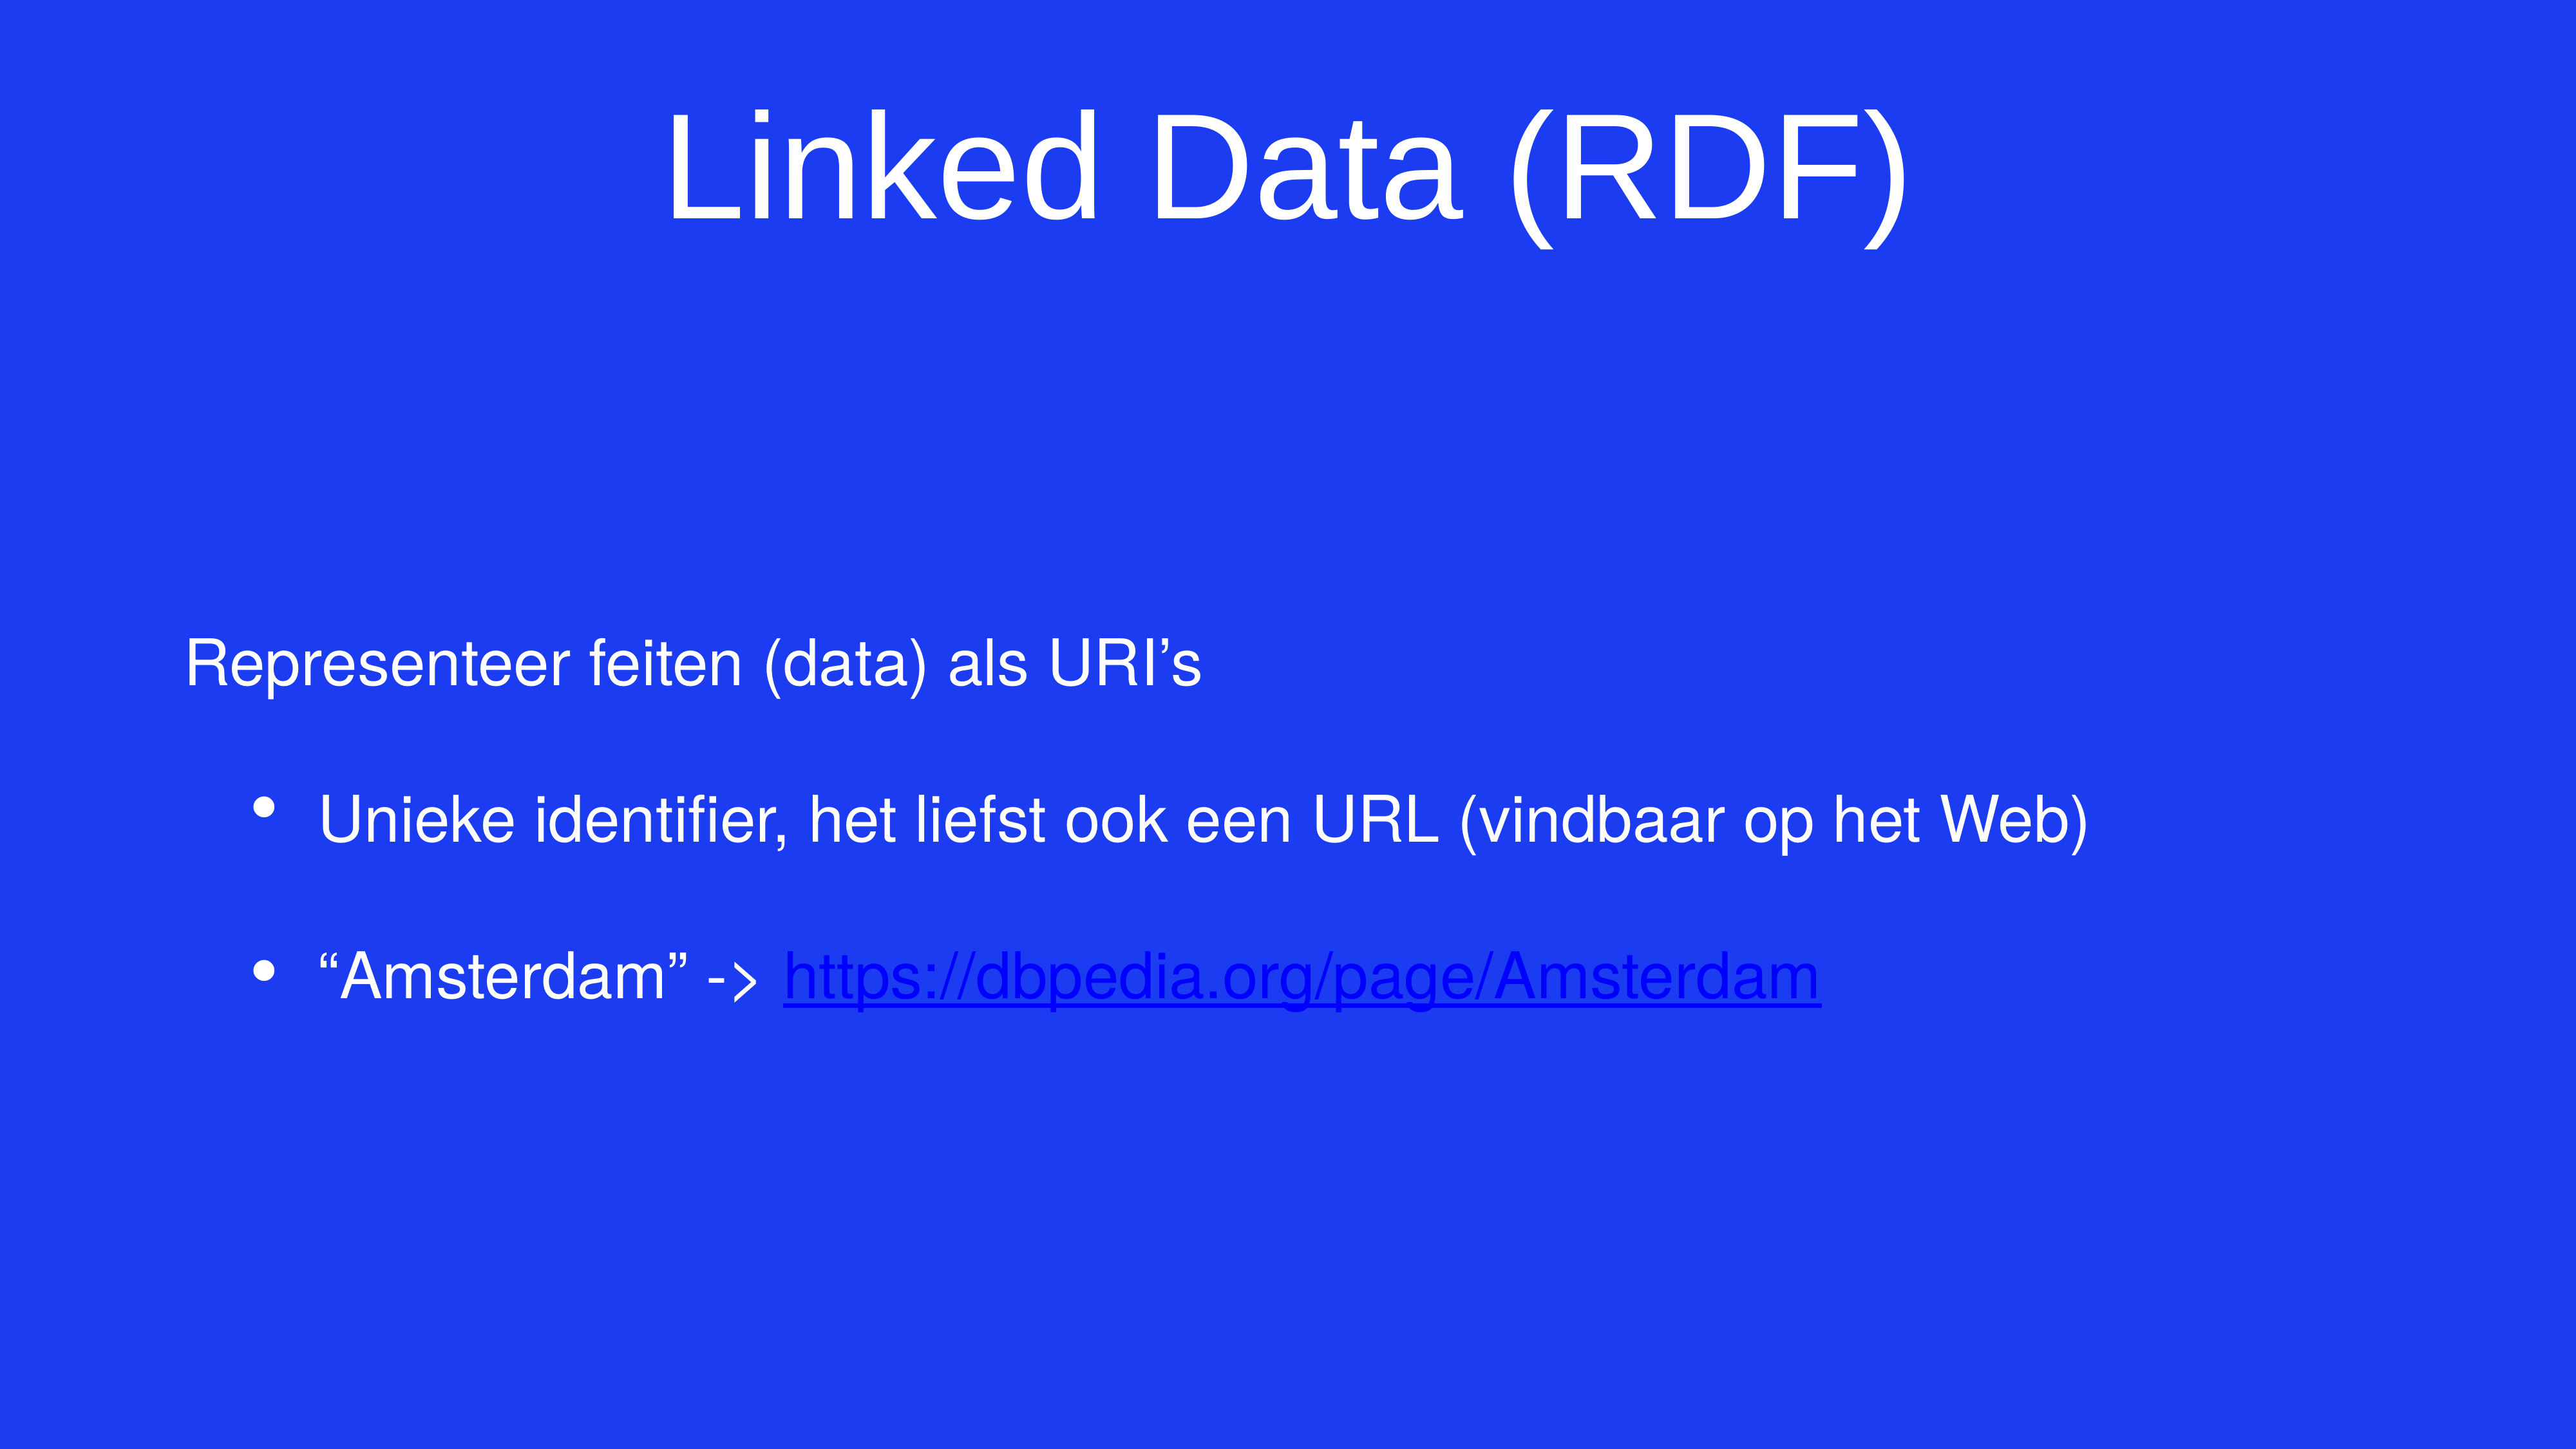

# Linked Data (RDF)
Representeer feiten (data) als URI’s
Unieke identifier, het liefst ook een URL (vindbaar op het Web)
“Amsterdam” -> https://dbpedia.org/page/Amsterdam